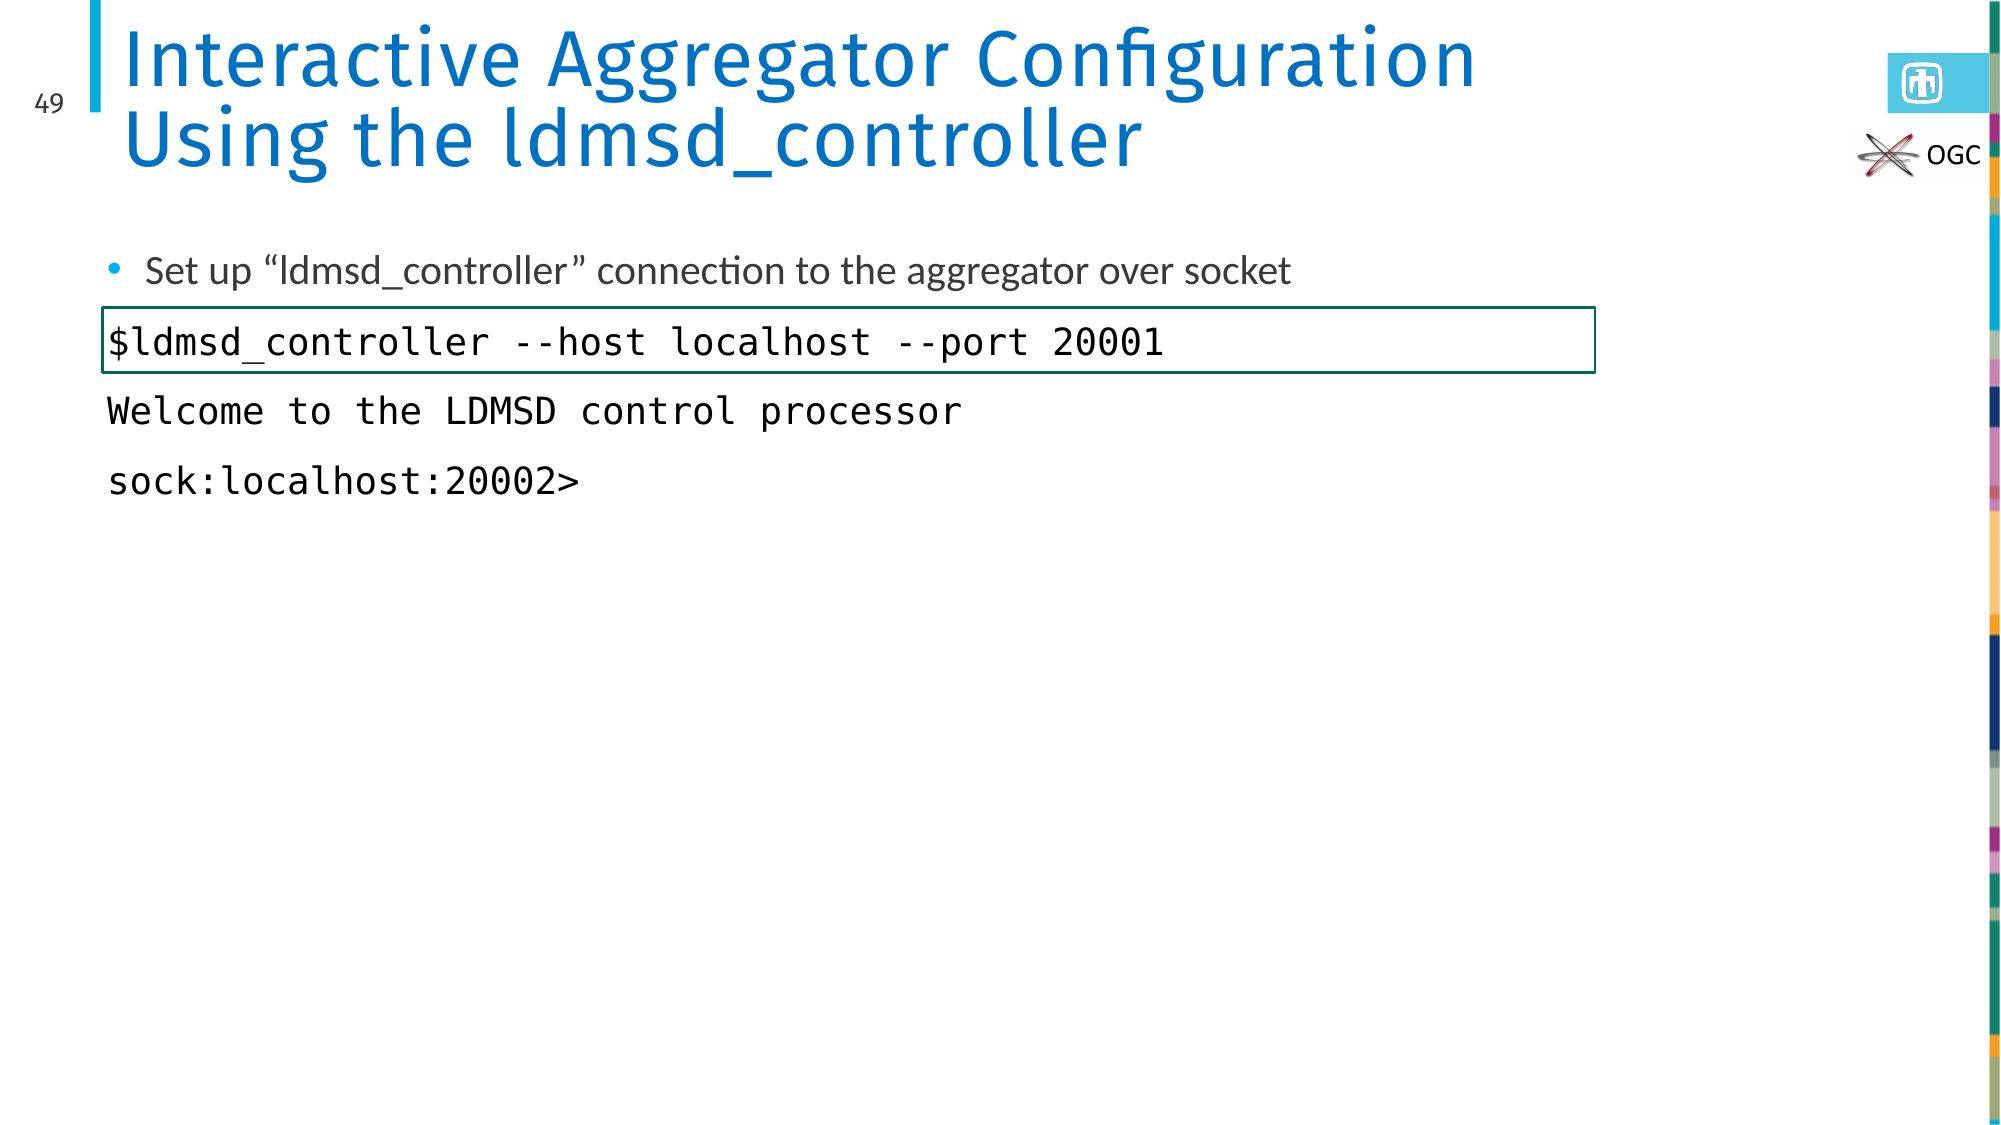

# Interactive Aggregator Configuration Using the ldmsd_controller
49
Set up “ldmsd_controller” connection to the aggregator over socket
$ldmsd_controller --host localhost --port 20001
Welcome to the LDMSD control processor
sock:localhost:20002>